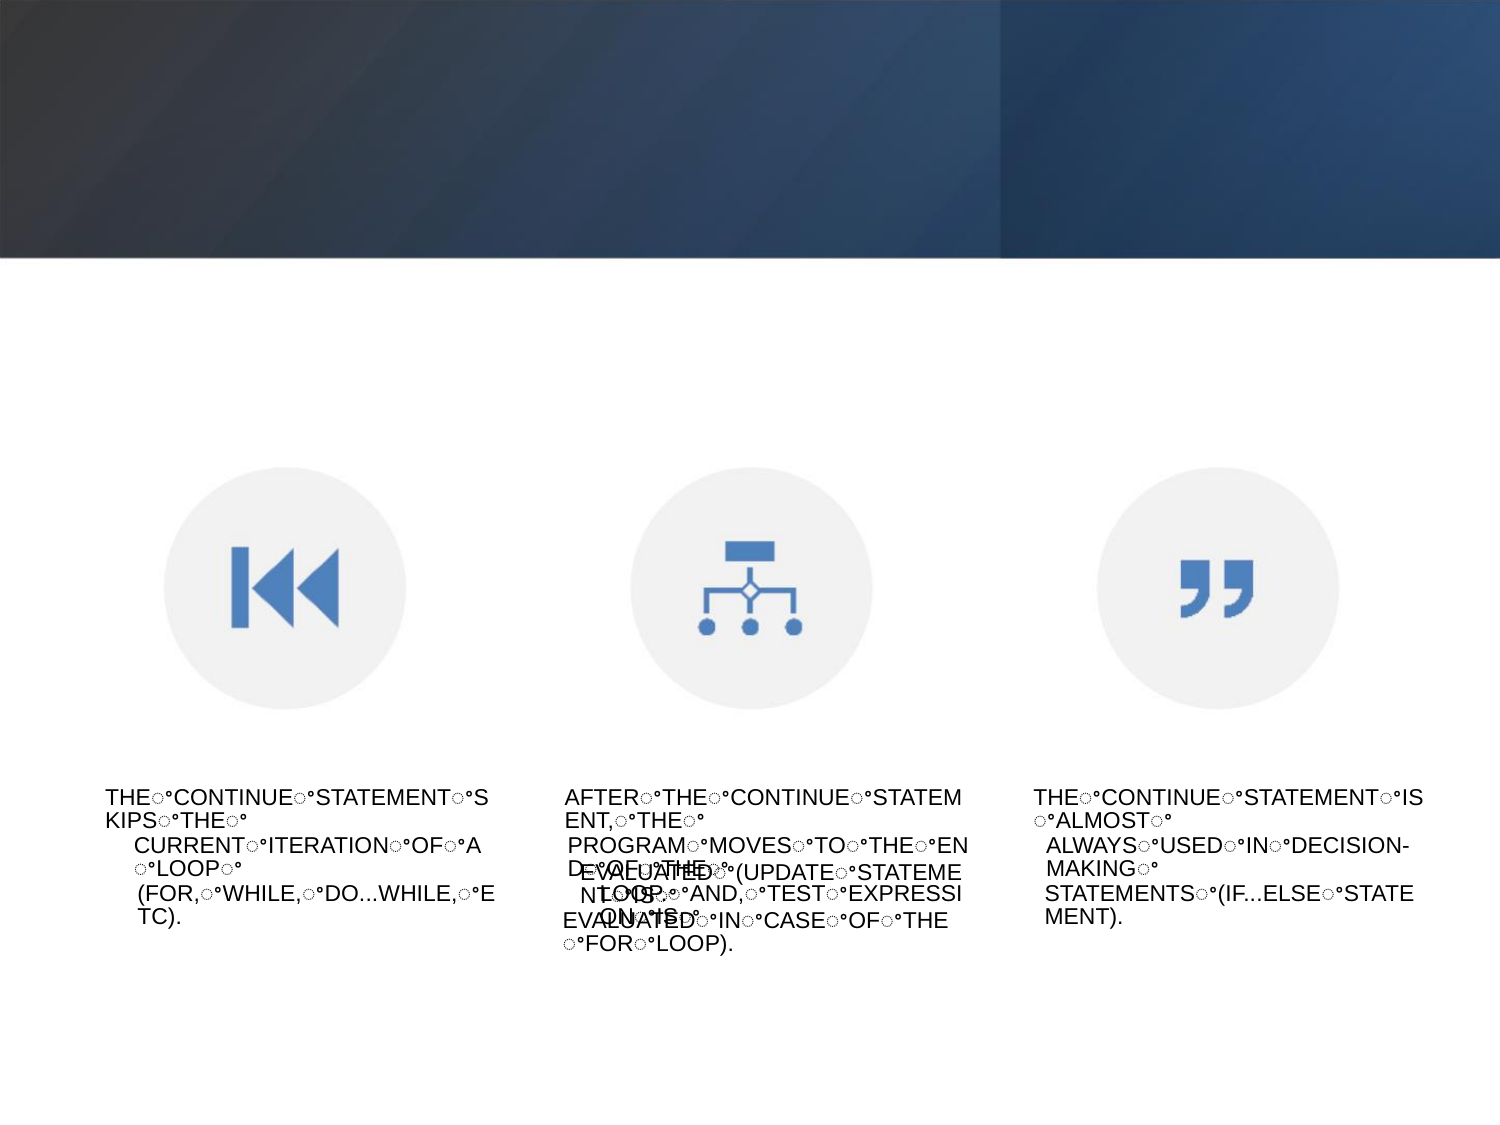

THEꢀCONTINUEꢀSTATEMENTꢀSKIPSꢀTHEꢀ
CURRENTꢀITERATIONꢀOFꢀAꢀLOOPꢀ
(FOR,ꢀWHILE,ꢀDO...WHILE,ꢀETC).
AFTERꢀTHEꢀCONTINUEꢀSTATEMENT,ꢀTHEꢀ
PROGRAMꢀMOVESꢀTOꢀTHEꢀENDꢀOFꢀTHEꢀ
LOOP.ꢀAND,ꢀTESTꢀEXPRESSIONꢀISꢀ
THEꢀCONTINUEꢀSTATEMENTꢀISꢀALMOSTꢀ
ALWAYSꢀUSEDꢀINꢀDECISION-MAKINGꢀ
STATEMENTSꢀ(IF...ELSEꢀSTATEMENT).
EVALUATEDꢀ(UPDATEꢀSTATEMENTꢀISꢀ
EVALUATEDꢀINꢀCASEꢀOFꢀTHEꢀFORꢀLOOP).